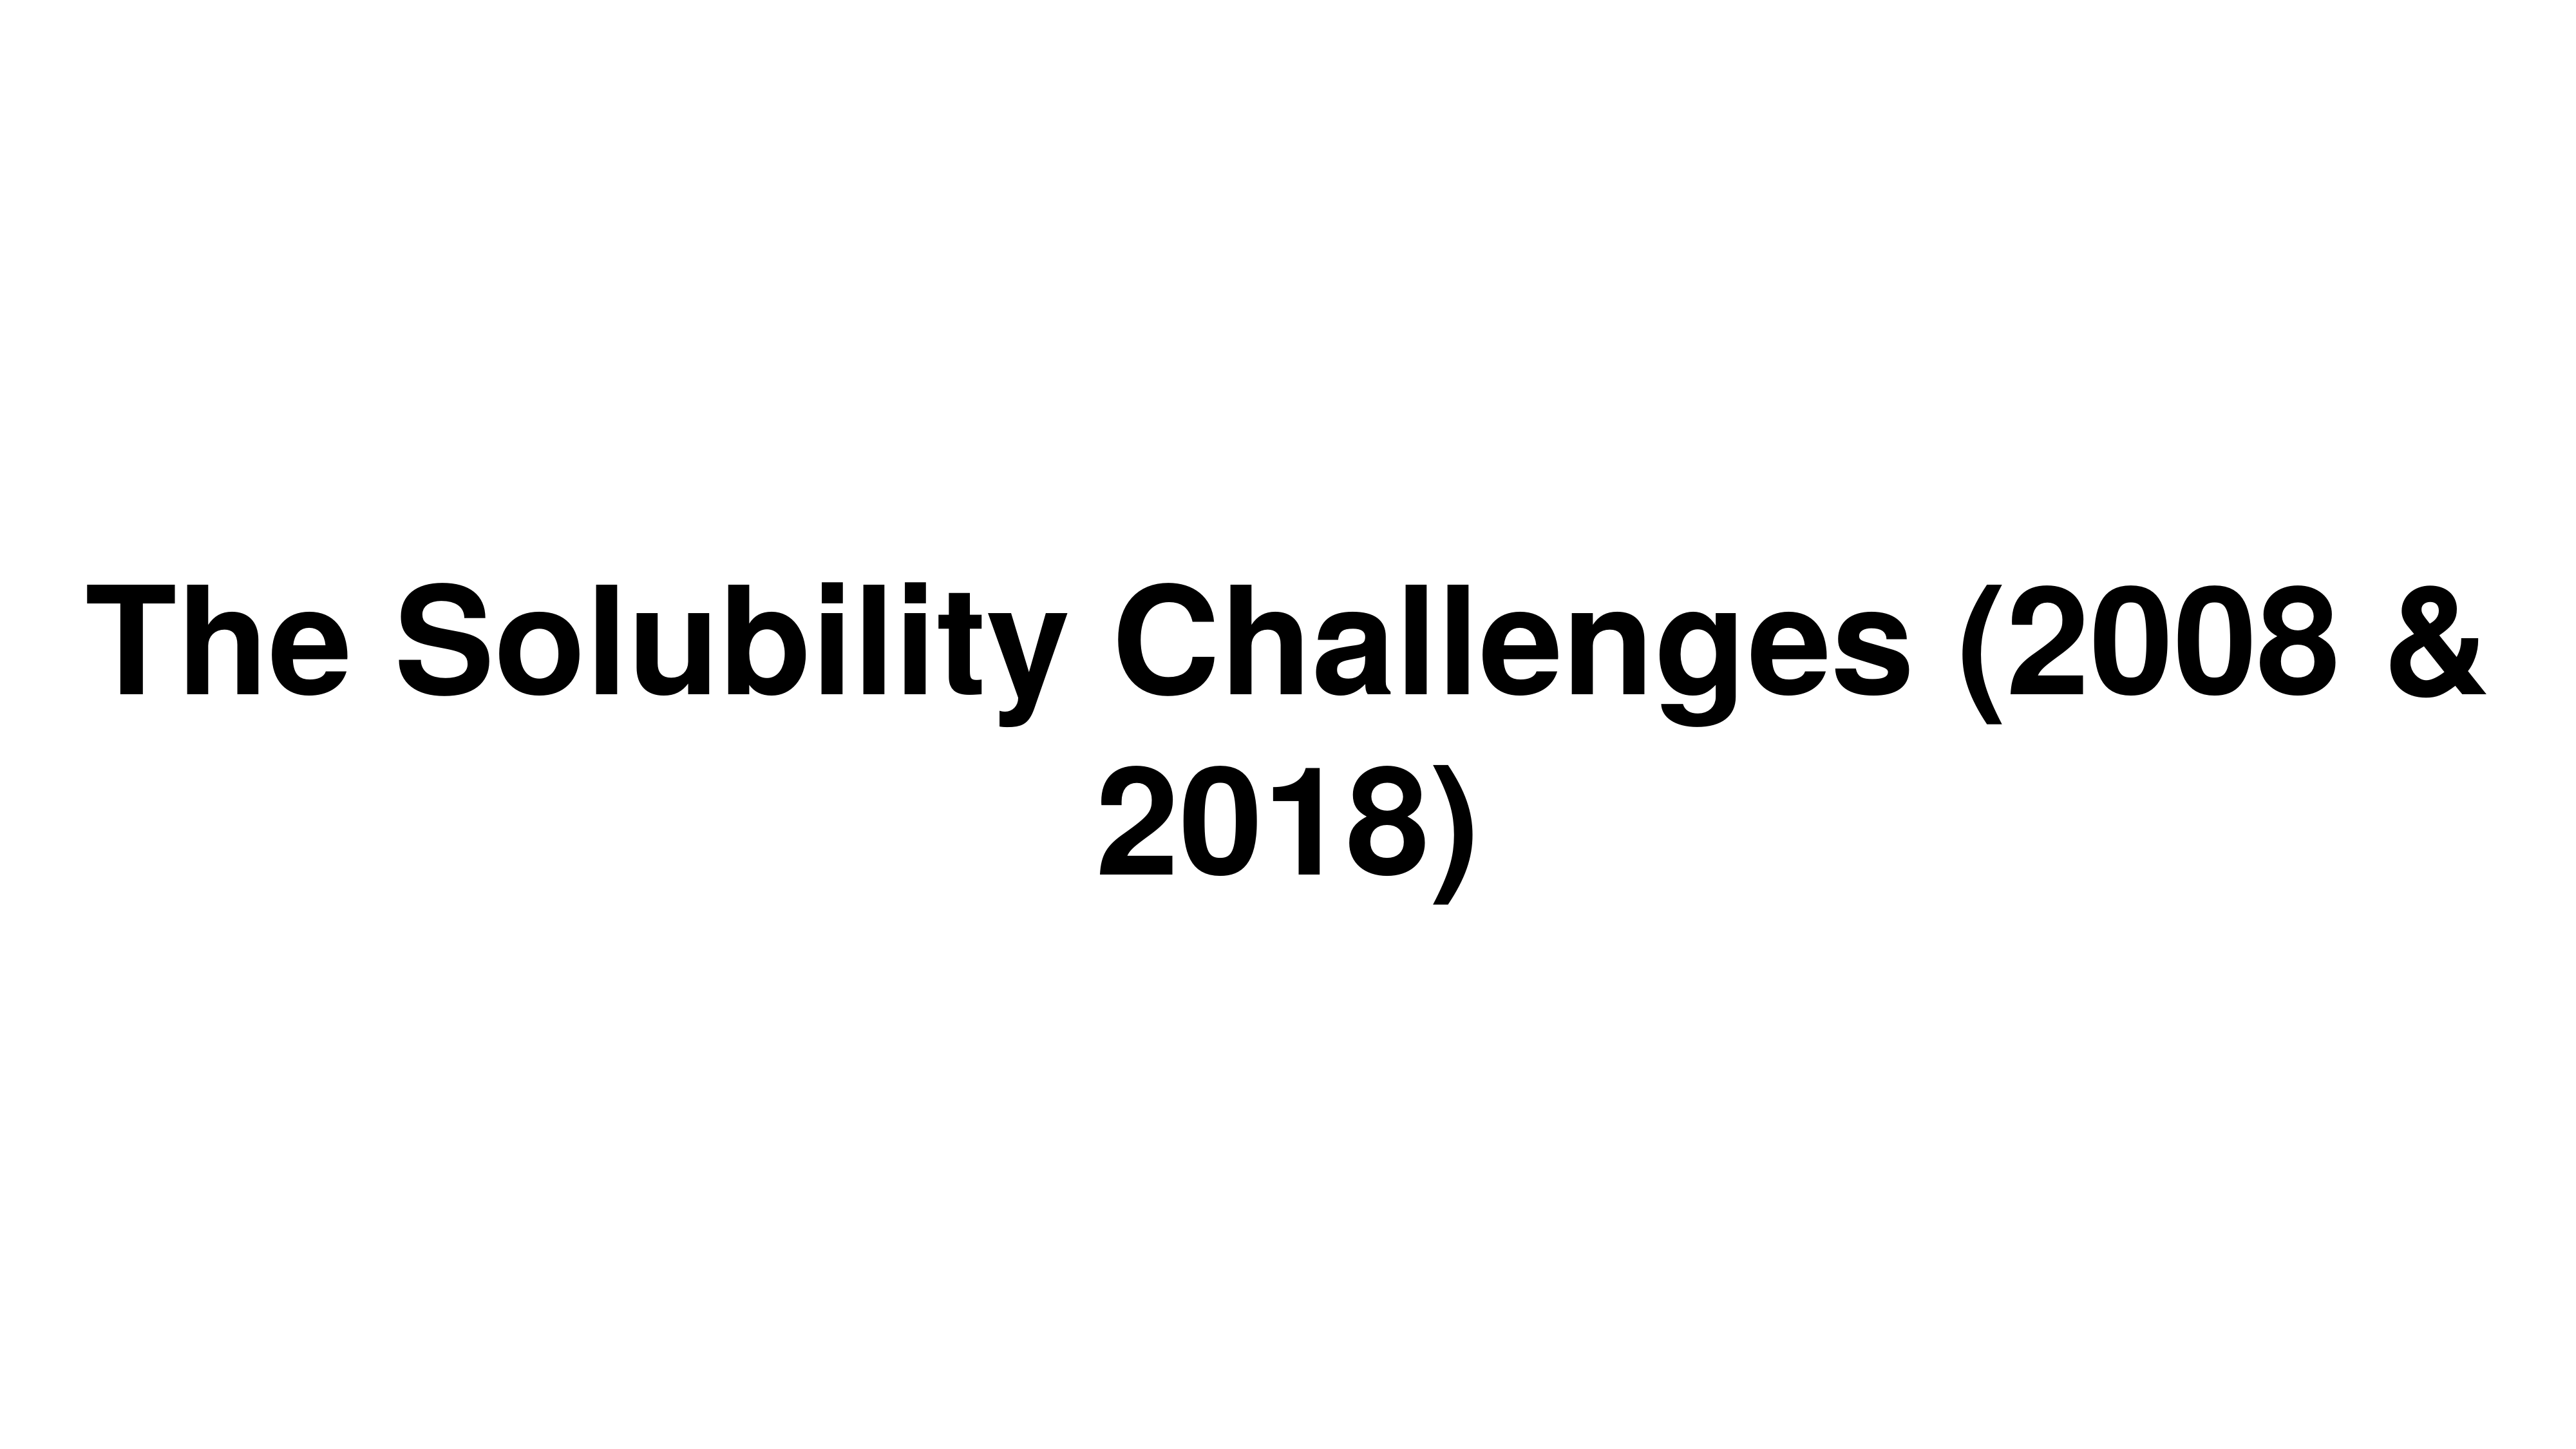

# The Solubility Challenges (2008 & 2018)
8